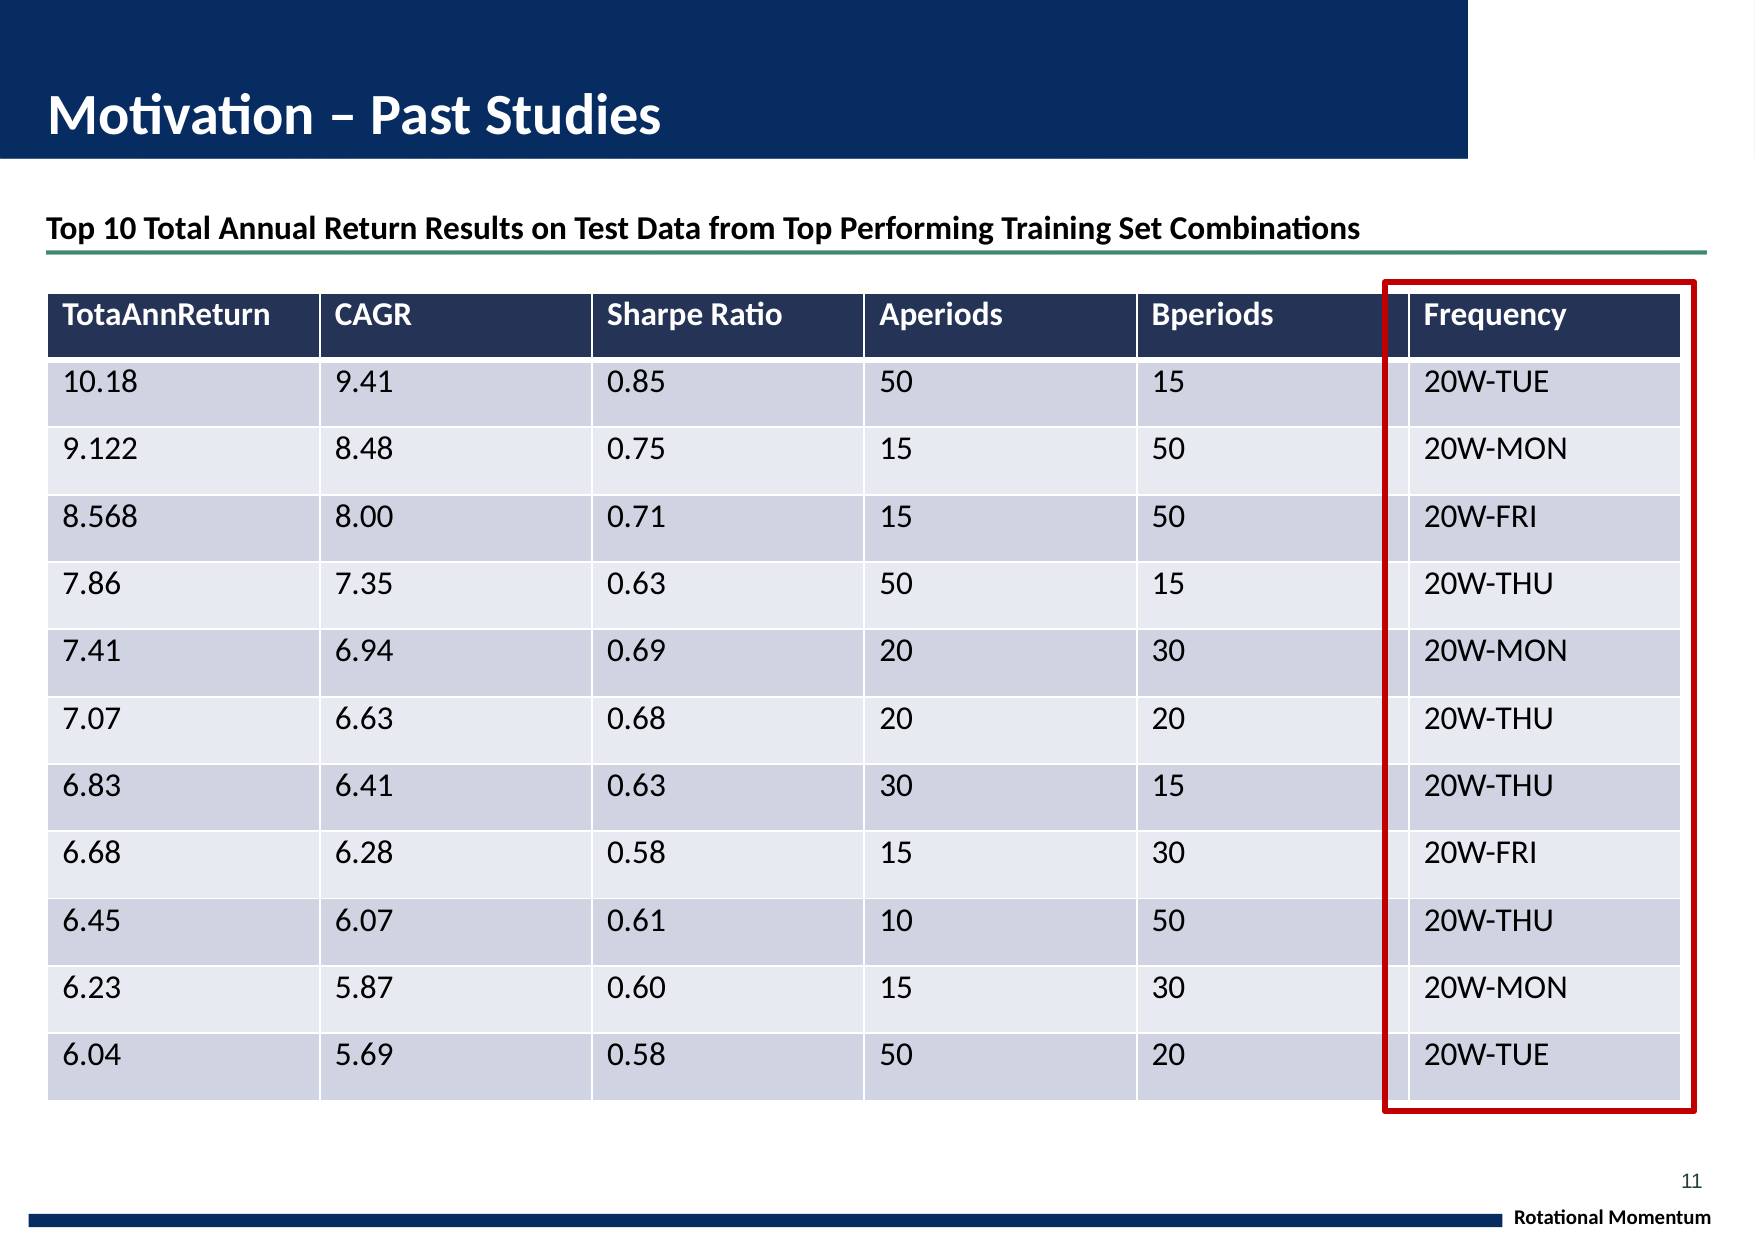

# Motivation – Past Studies
Top 10 Total Annual Return Results on Test Data from Top Performing Training Set Combinations

| TotaAnnReturn | CAGR | Sharpe Ratio | Aperiods | Bperiods | Frequency |
| --- | --- | --- | --- | --- | --- |
| 10.18 | 9.41 | 0.85 | 50 | 15 | 20W-TUE |
| 9.122 | 8.48 | 0.75 | 15 | 50 | 20W-MON |
| 8.568 | 8.00 | 0.71 | 15 | 50 | 20W-FRI |
| 7.86 | 7.35 | 0.63 | 50 | 15 | 20W-THU |
| 7.41 | 6.94 | 0.69 | 20 | 30 | 20W-MON |
| 7.07 | 6.63 | 0.68 | 20 | 20 | 20W-THU |
| 6.83 | 6.41 | 0.63 | 30 | 15 | 20W-THU |
| 6.68 | 6.28 | 0.58 | 15 | 30 | 20W-FRI |
| 6.45 | 6.07 | 0.61 | 10 | 50 | 20W-THU |
| 6.23 | 5.87 | 0.60 | 15 | 30 | 20W-MON |
| 6.04 | 5.69 | 0.58 | 50 | 20 | 20W-TUE |
11